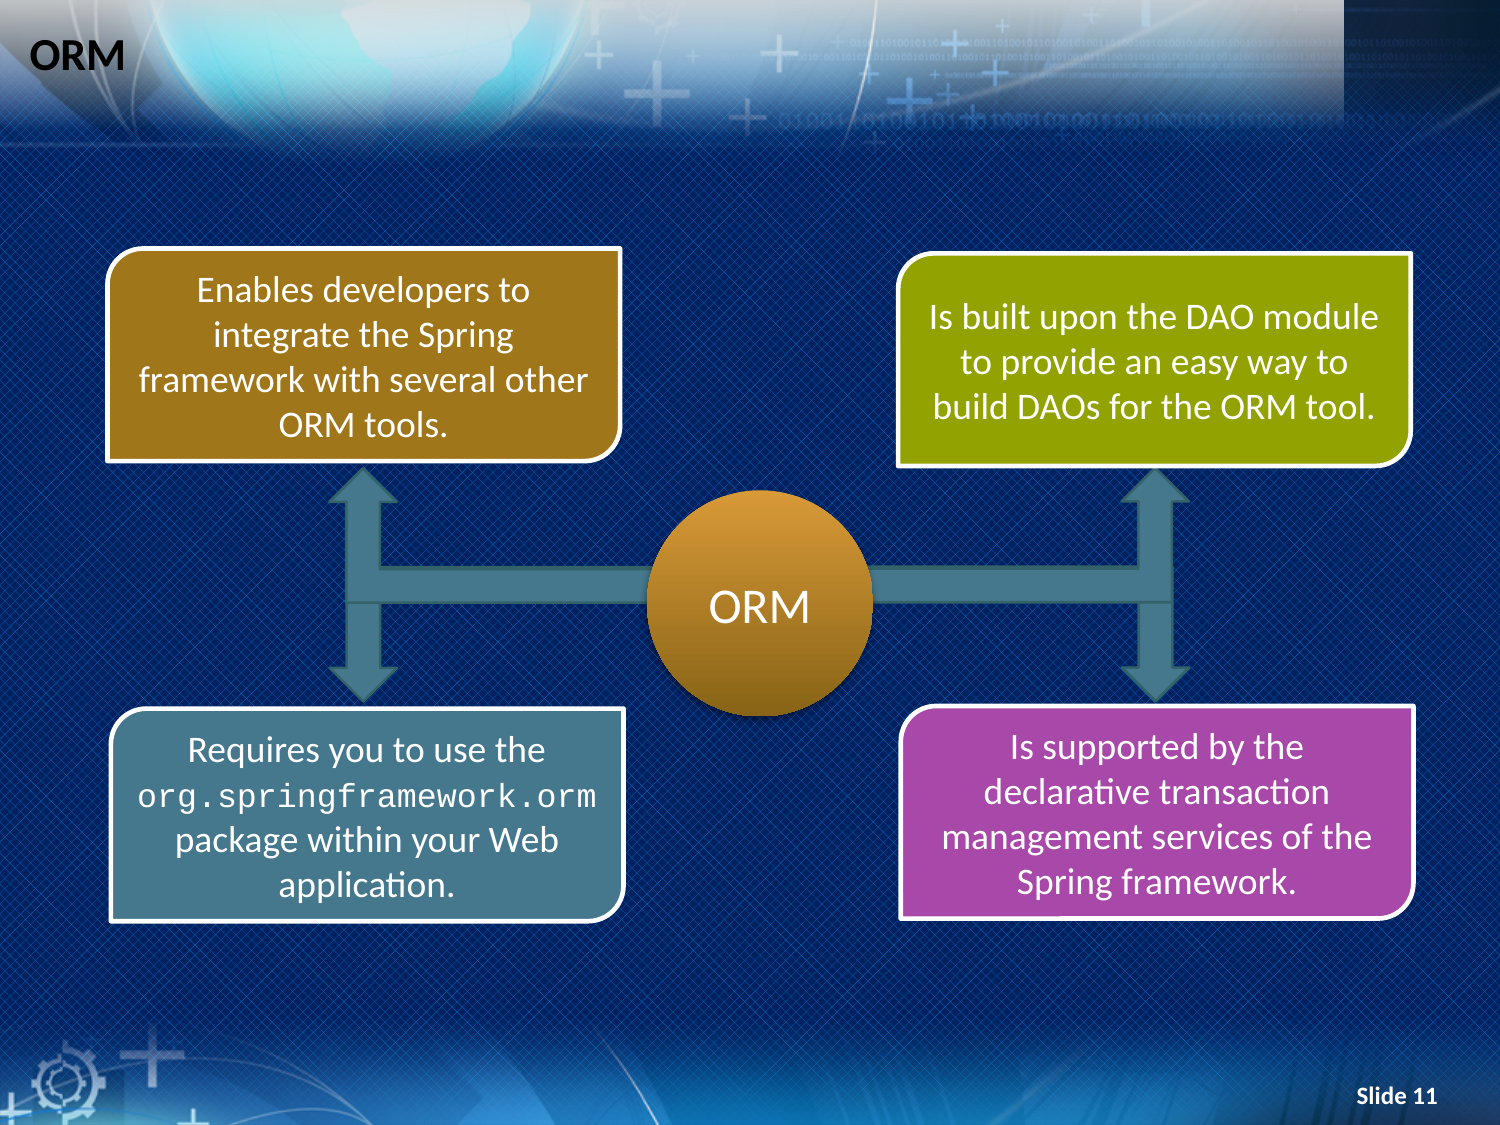

# ORM
Enables developers to integrate the Spring framework with several other ORM tools.
Is built upon the DAO module to provide an easy way to build DAOs for the ORM tool.

ORM

Is supported by the declarative transaction management services of the Spring framework.
Requires you to use the org.springframework.orm package within your Web application.